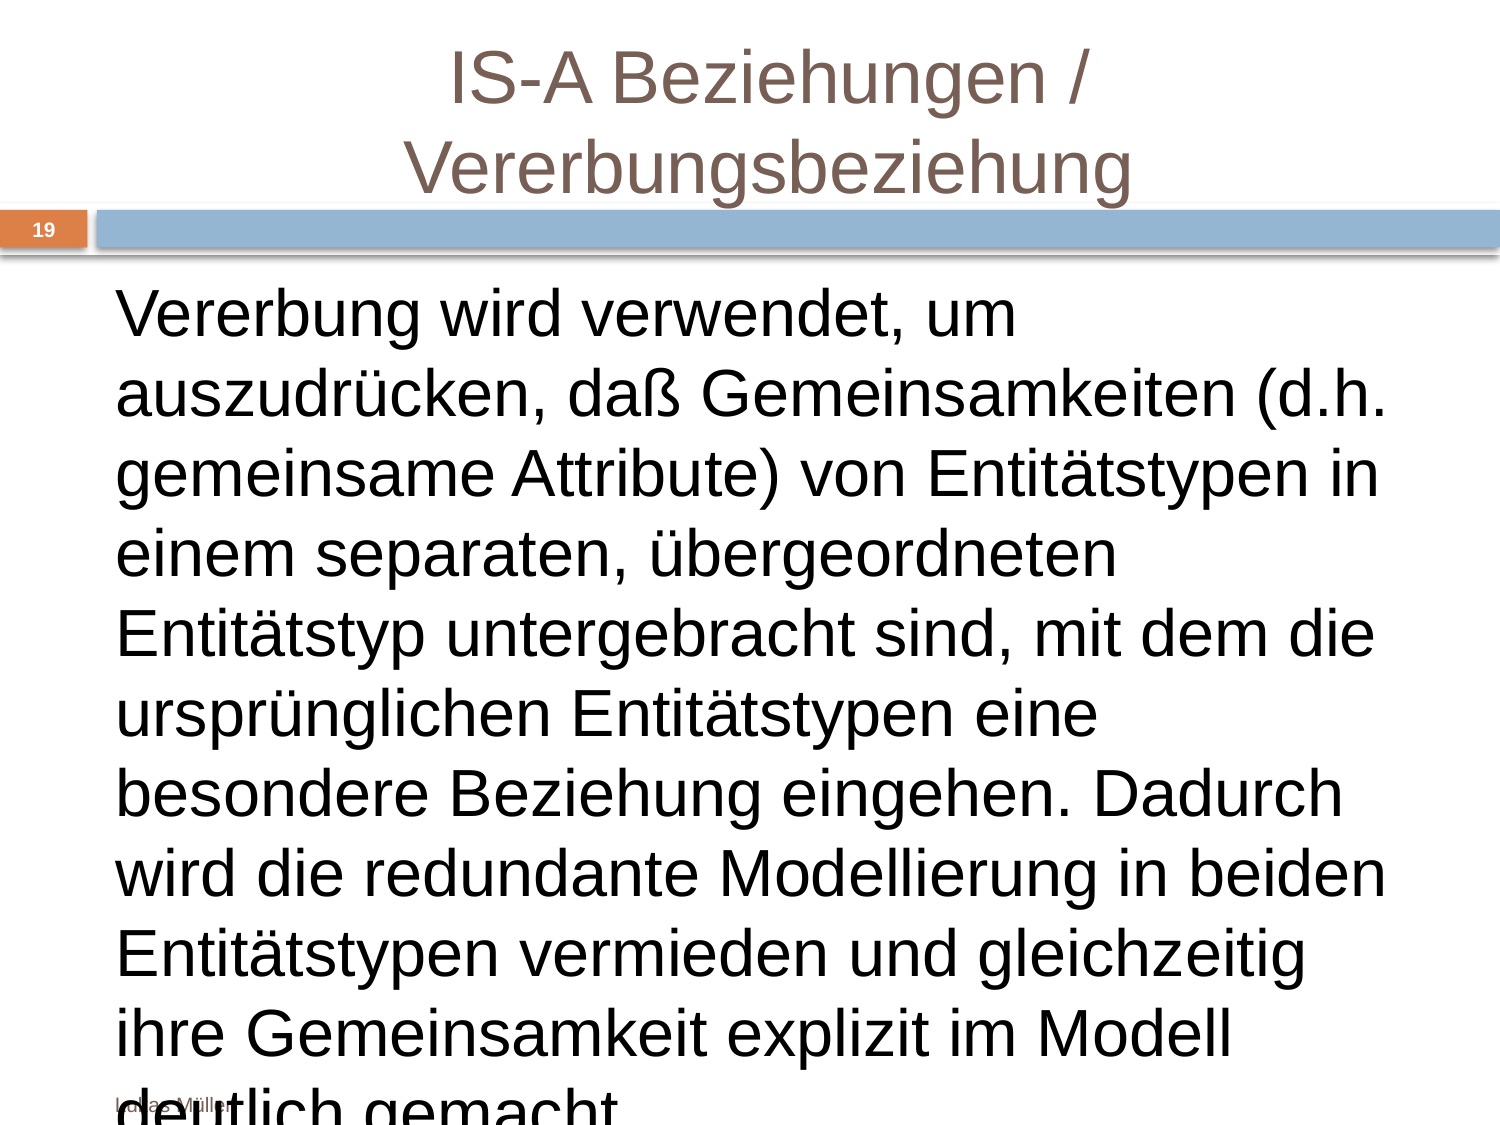

# IS-A Beziehungen / Vererbungsbeziehung
19
Vererbung wird verwendet, um auszudrücken, daß Gemeinsamkeiten (d.h. gemeinsame Attribute) von Entitätstypen in einem separaten, übergeordneten Entitätstyp untergebracht sind, mit dem die ursprünglichen Entitätstypen eine besondere Beziehung eingehen. Dadurch wird die redundante Modellierung in beiden Entitätstypen vermieden und gleichzeitig ihre Gemeinsamkeit explizit im Modell deutlich gemacht.